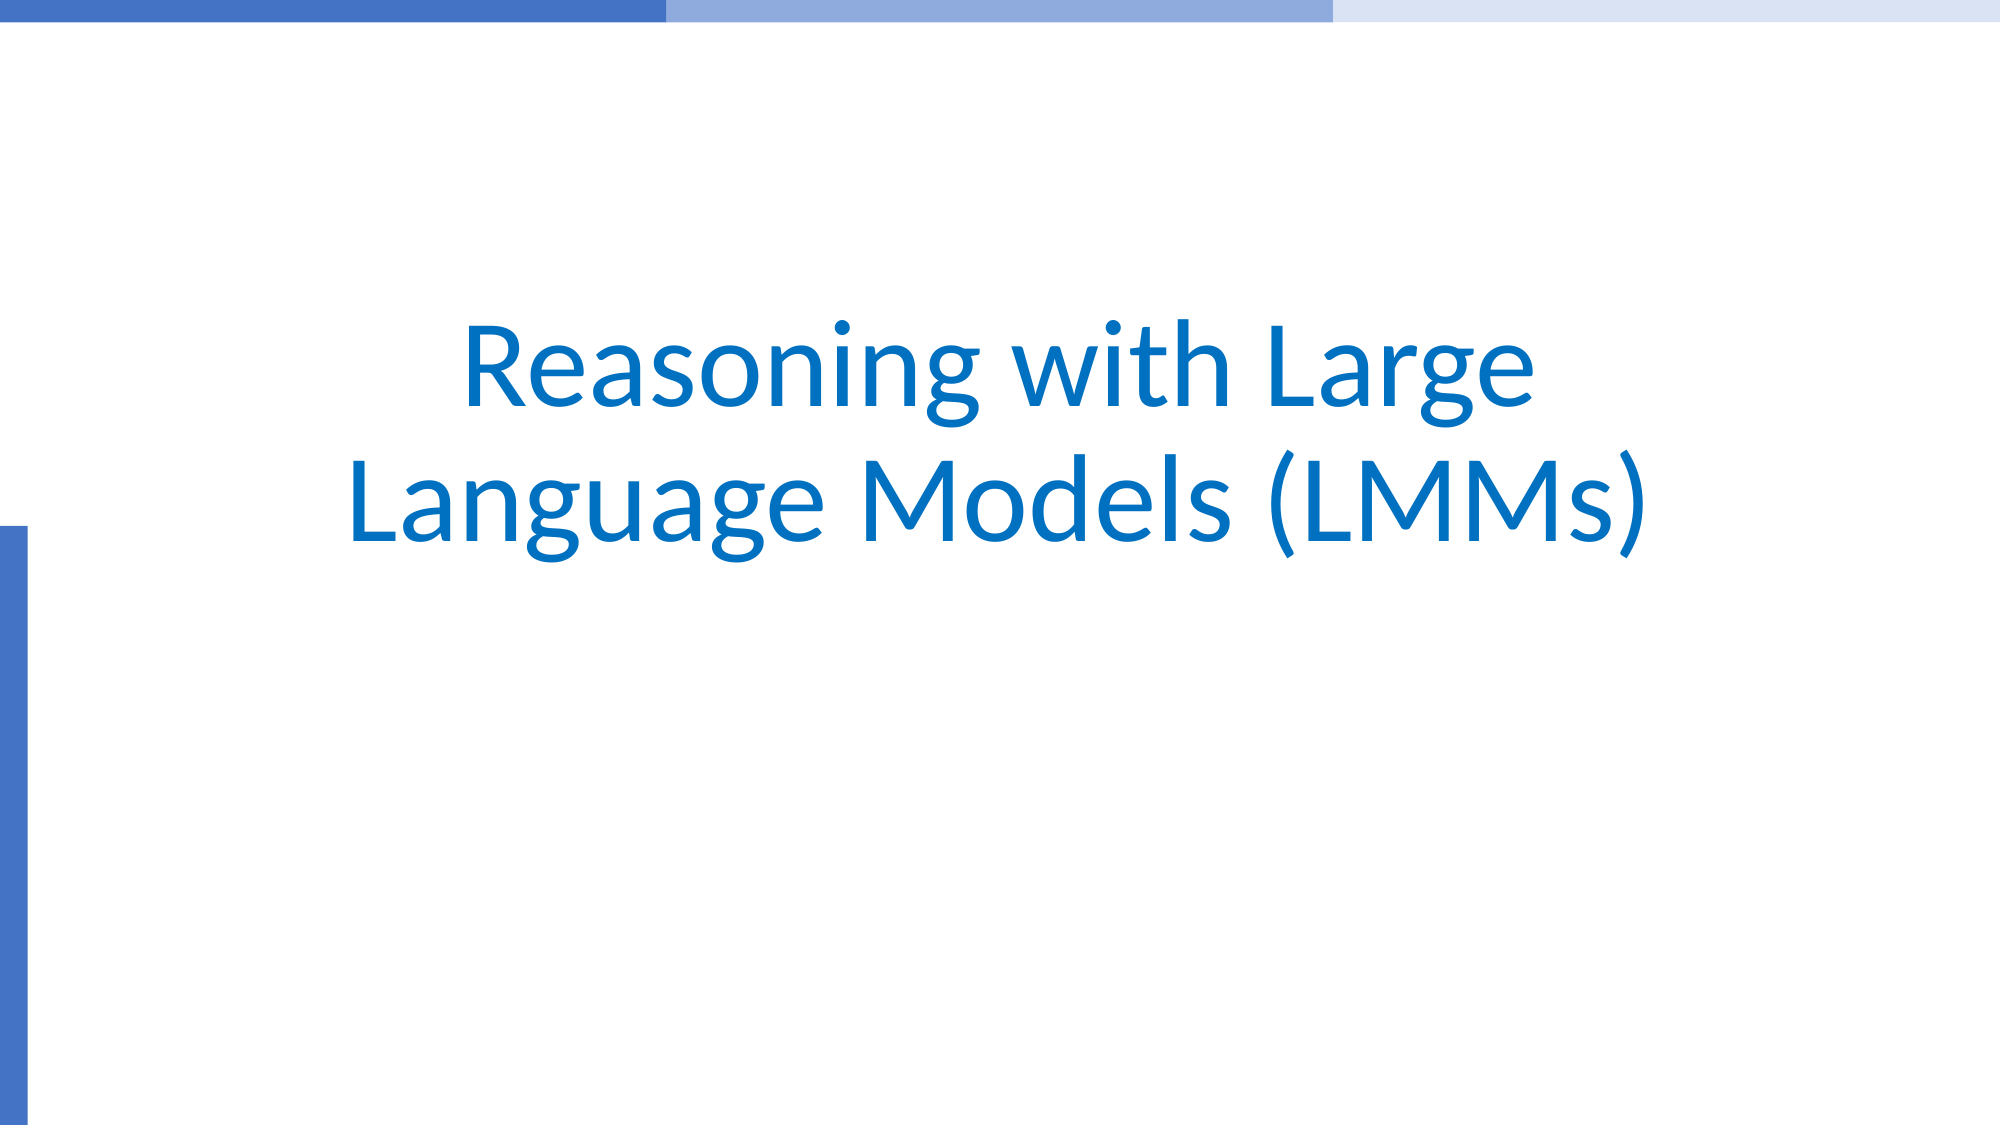

# Reasoning with Large Language Models (LMMs)